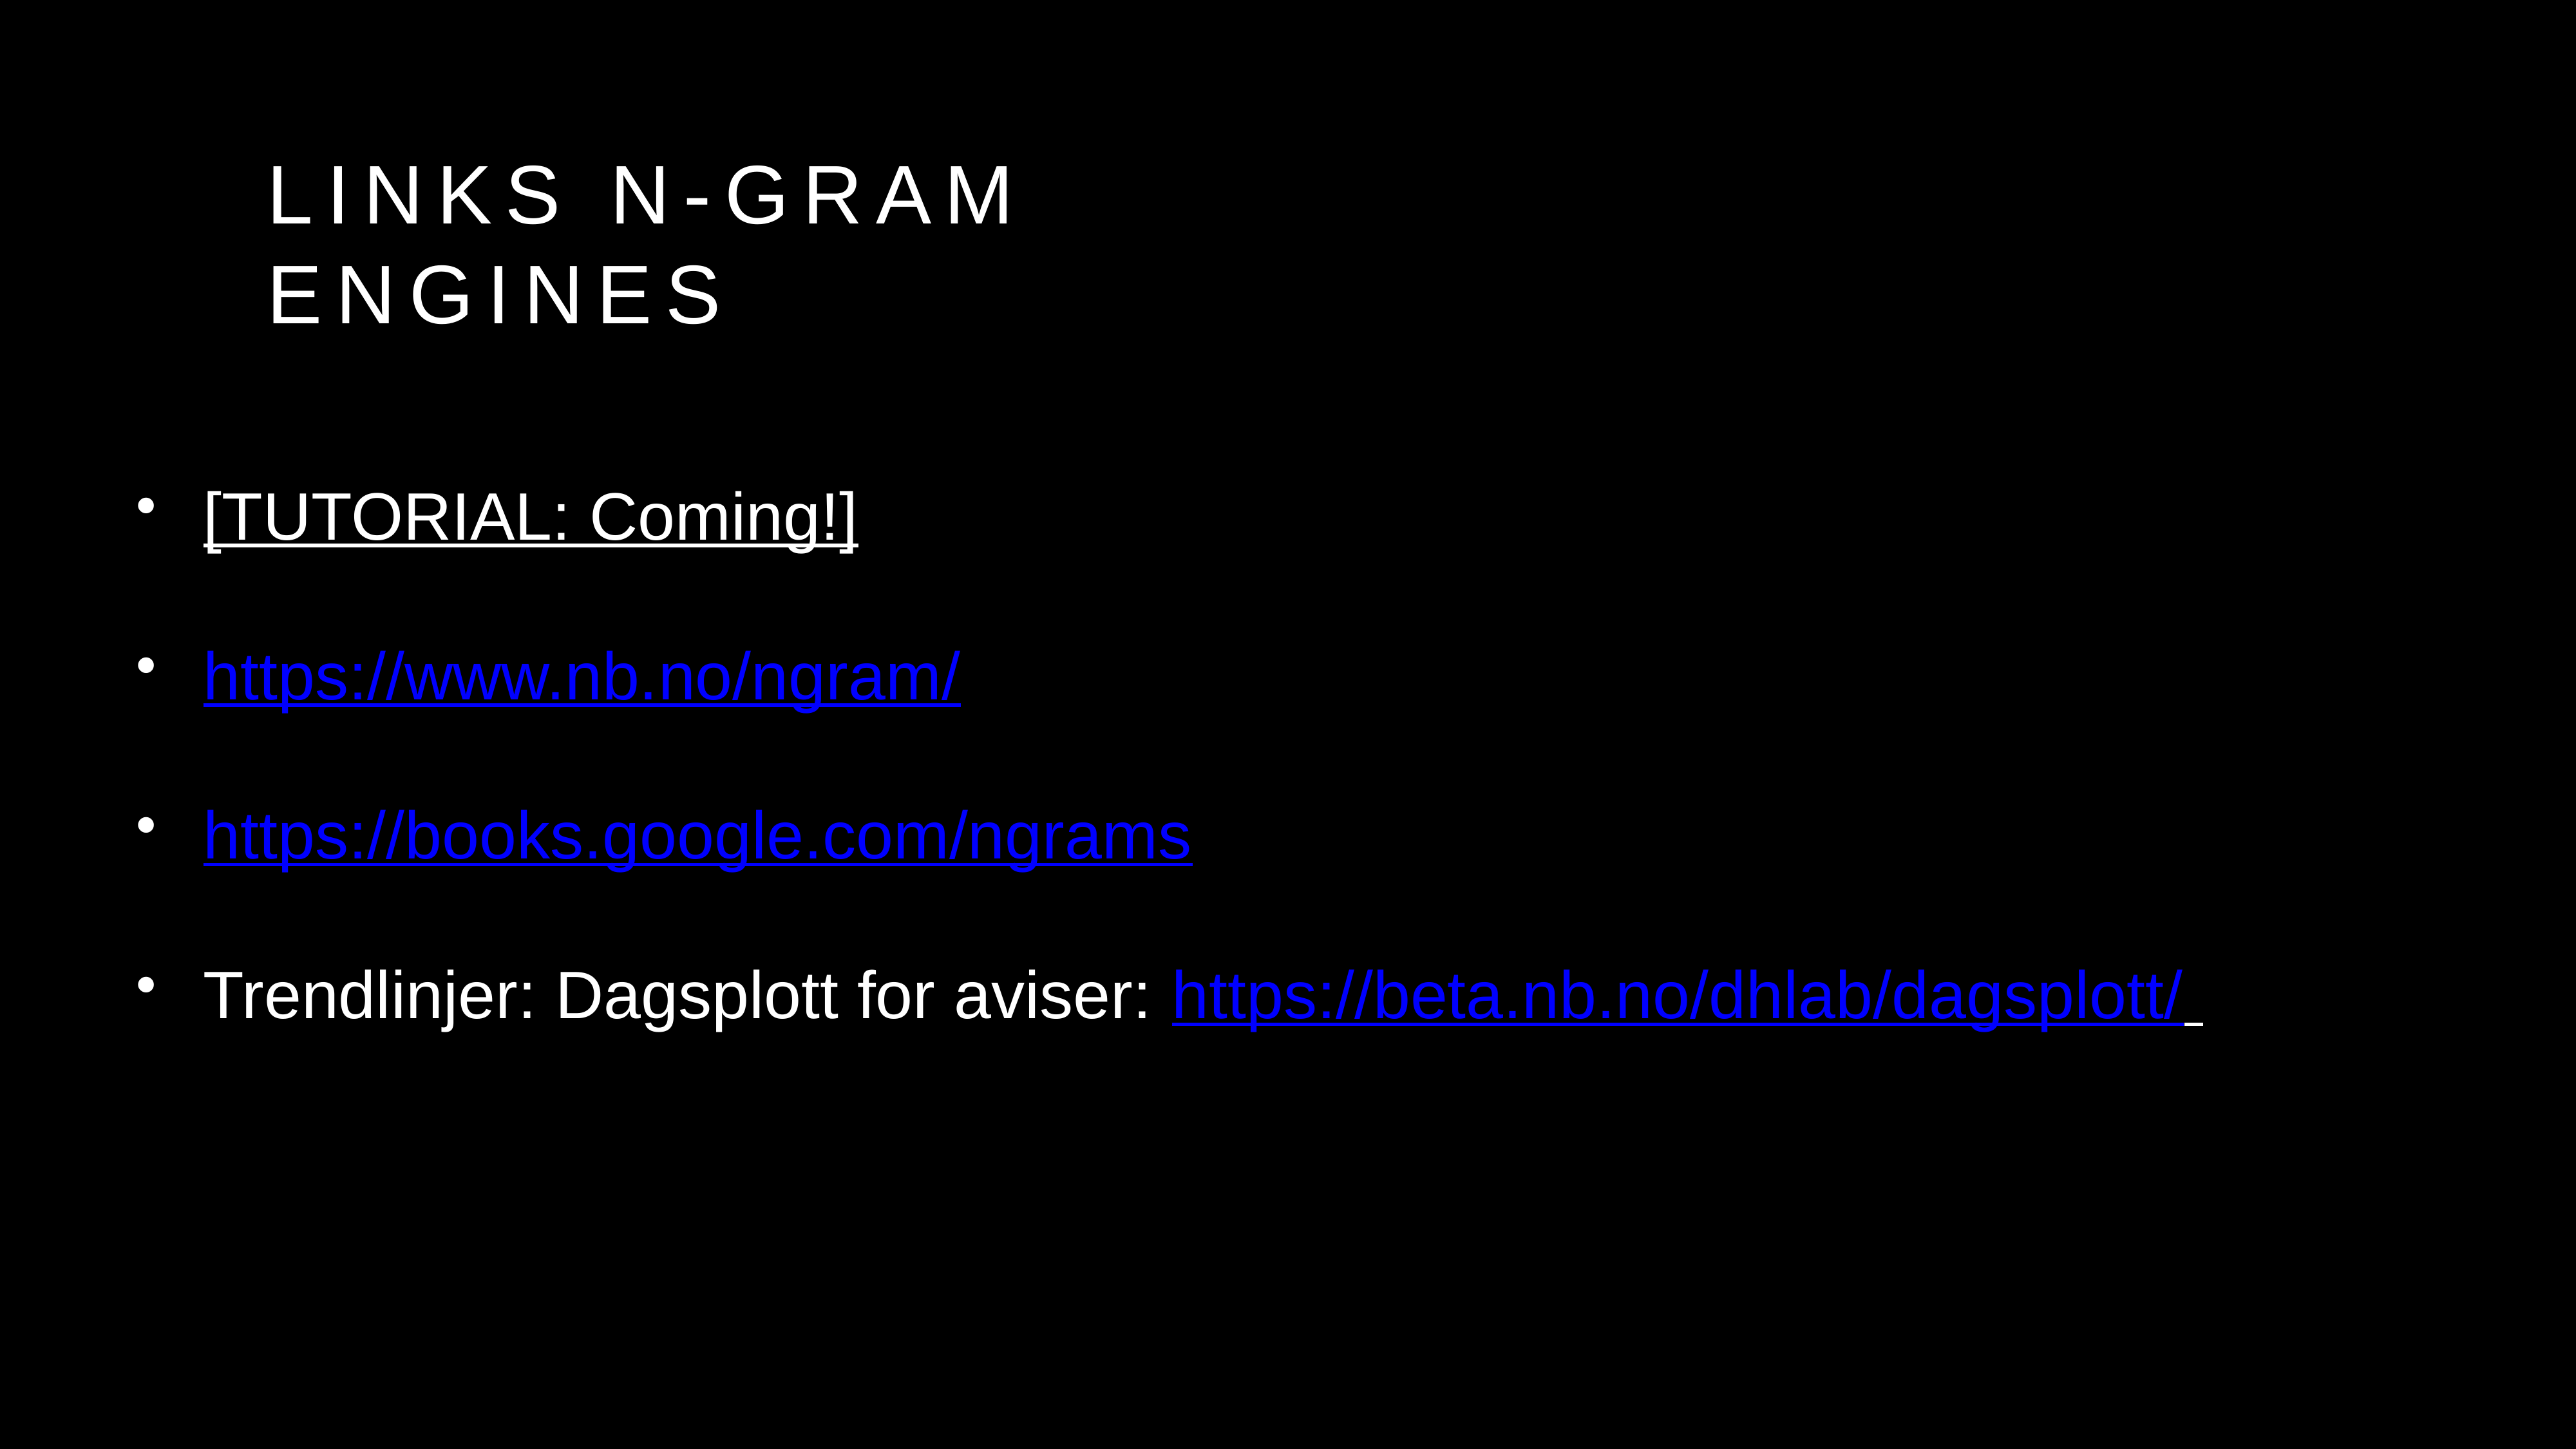

Links N-gram engines
[TUTORIAL: Coming!]
https://www.nb.no/ngram/
https://books.google.com/ngrams
Trendlinjer: Dagsplott for aviser: https://beta.nb.no/dhlab/dagsplott/